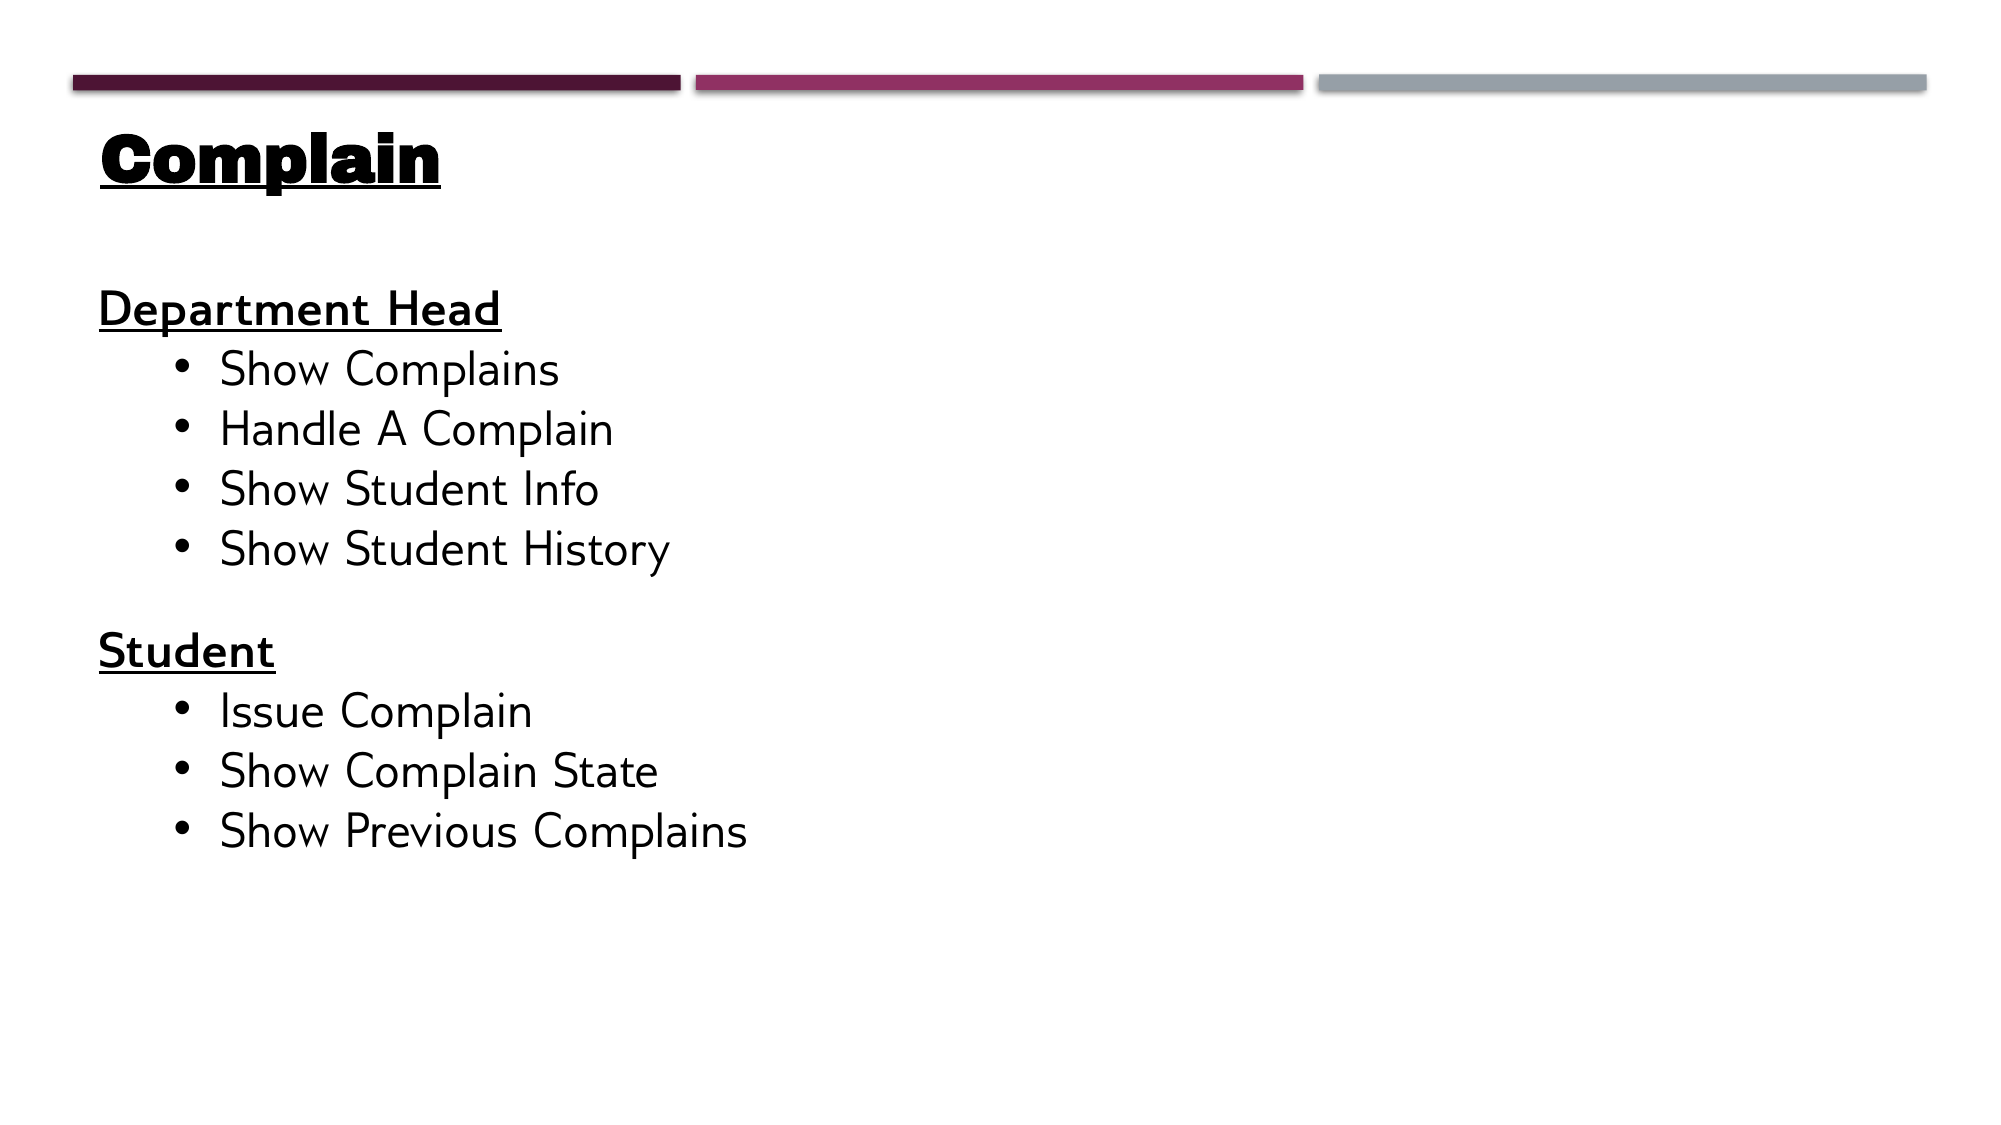

Complain
Department Head
Show Complains
Handle A Complain
Show Student Info
Show Student History
Student
Issue Complain
Show Complain State
Show Previous Complains